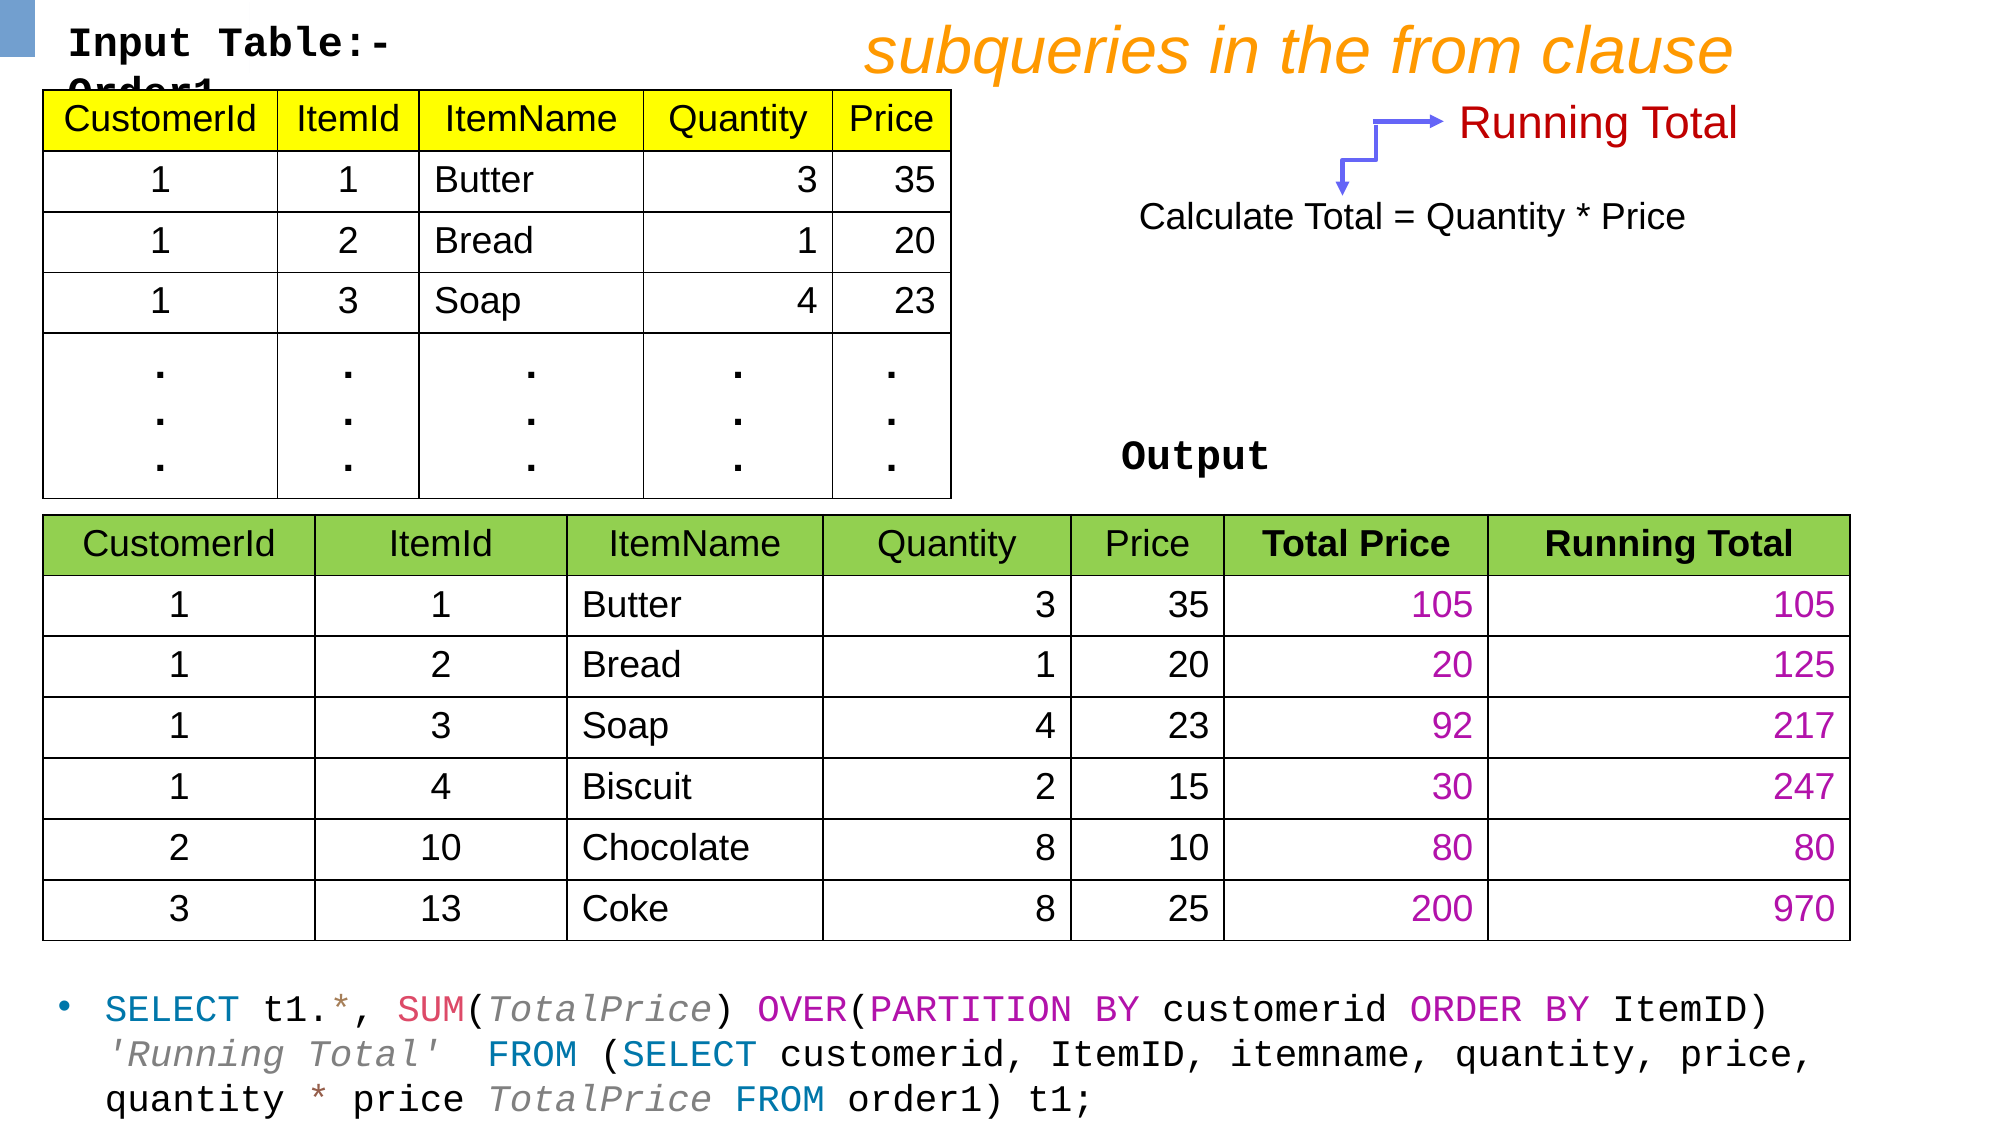

subqueries in the from clause

Input Table:- Order1
Running Total
| CustomerId | ItemId | ItemName | Quantity | Price |
| --- | --- | --- | --- | --- |
| 1 | 1 | Butter | 3 | 35 |
| 1 | 2 | Bread | 1 | 20 |
| 1 | 3 | Soap | 4 | 23 |
| . . . | . . . | . . . | . . . | . . . |
Calculate Total = Quantity * Price
Output
| CustomerId | ItemId | ItemName | Quantity | Price | Total Price | Running Total |
| --- | --- | --- | --- | --- | --- | --- |
| 1 | 1 | Butter | 3 | 35 | 105 | 105 |
| 1 | 2 | Bread | 1 | 20 | 20 | 125 |
| 1 | 3 | Soap | 4 | 23 | 92 | 217 |
| 1 | 4 | Biscuit | 2 | 15 | 30 | 247 |
| 2 | 10 | Chocolate | 8 | 10 | 80 | 80 |
| 3 | 13 | Coke | 8 | 25 | 200 | 970 |
SELECT t1.*, SUM(TotalPrice) OVER(PARTITION BY customerid ORDER BY ItemID) 'Running Total'  FROM (SELECT customerid, ItemID, itemname, quantity, price, quantity * price TotalPrice FROM order1) t1;